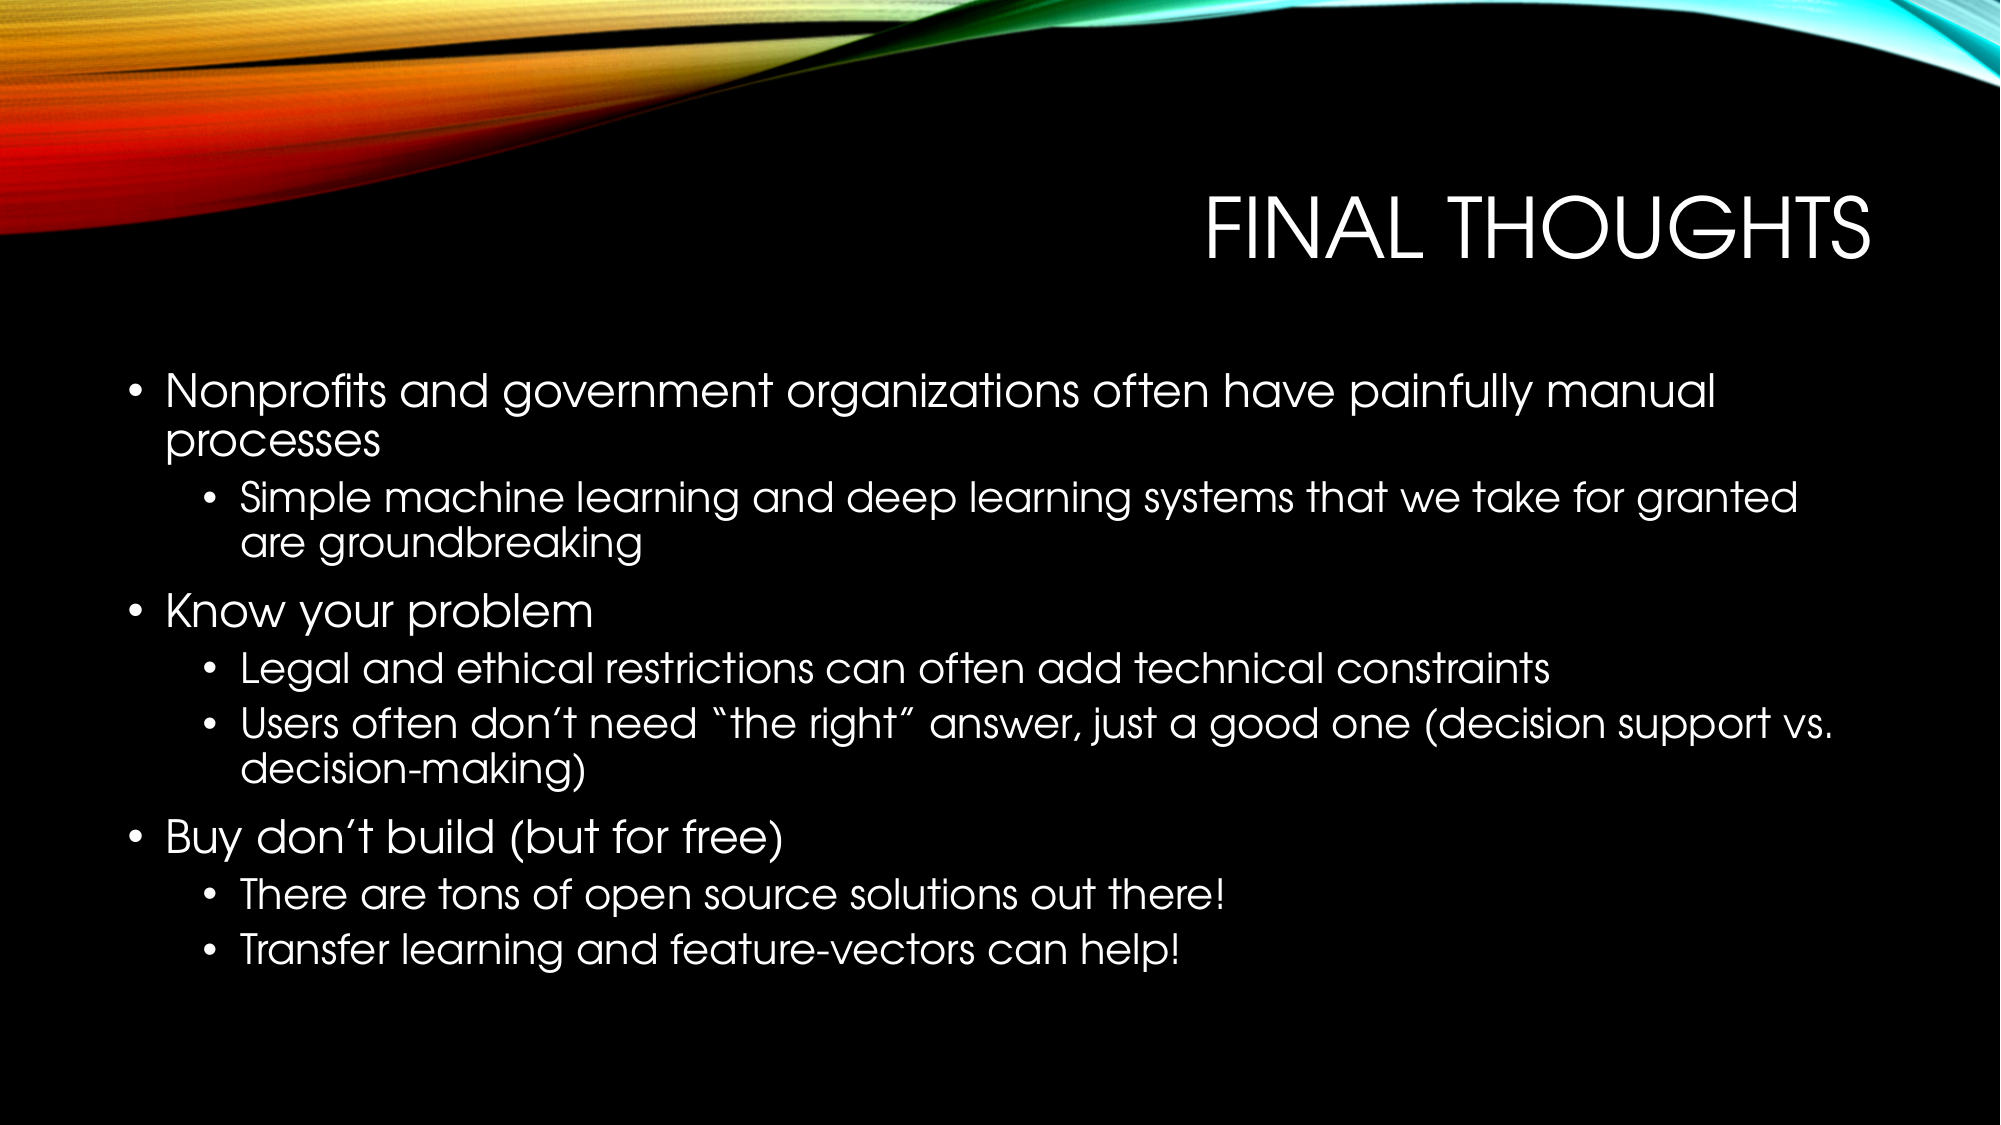

# Final Thoughts
Nonprofits and government organizations often have painfully manual processes
Simple machine learning and deep learning systems that we take for granted are groundbreaking
Know your problem
Legal and ethical restrictions can often add technical constraints
Users often don’t need “the right” answer, just a good one (decision support vs. decision-making)
Buy don’t build (but for free)
There are tons of open source solutions out there!
Transfer learning and feature-vectors can help!